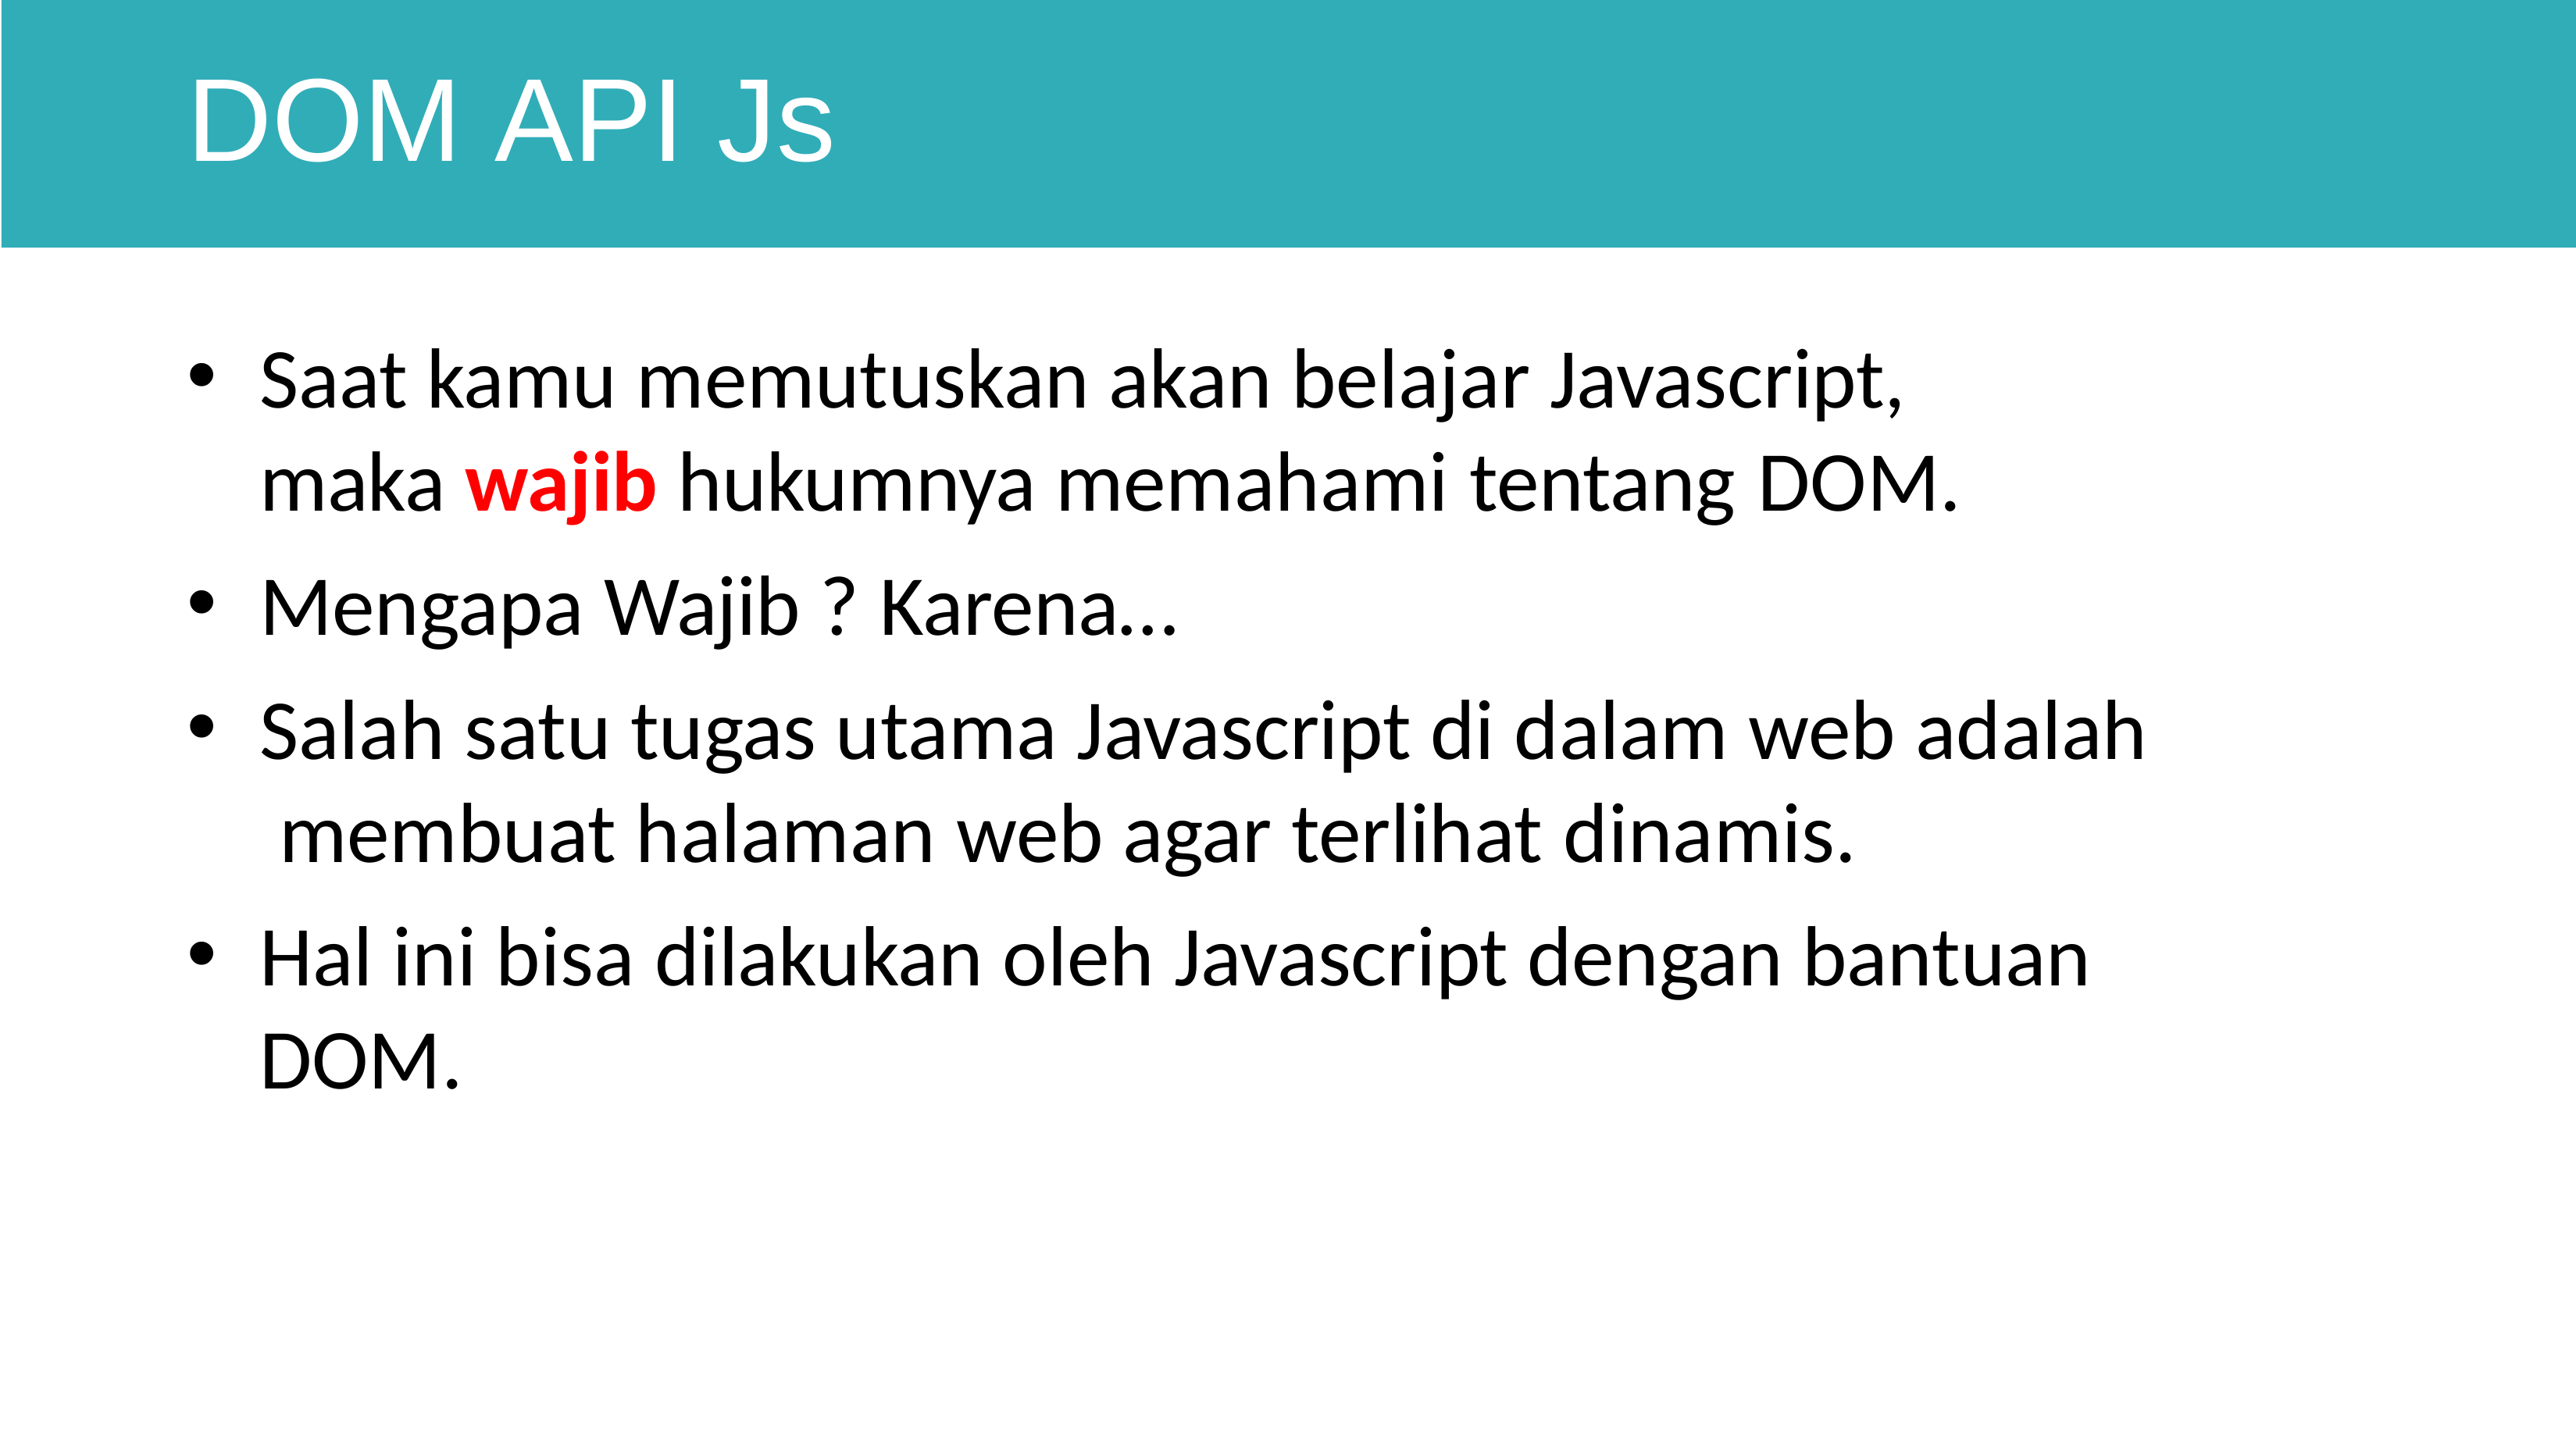

# DOM API Js
Saat kamu memutuskan akan belajar Javascript,  maka wajib hukumnya memahami tentang DOM.
Mengapa Wajib ? Karena…
Salah satu tugas utama Javascript di dalam web adalah  membuat halaman web agar terlihat dinamis.
Hal ini bisa dilakukan oleh Javascript dengan bantuan DOM.